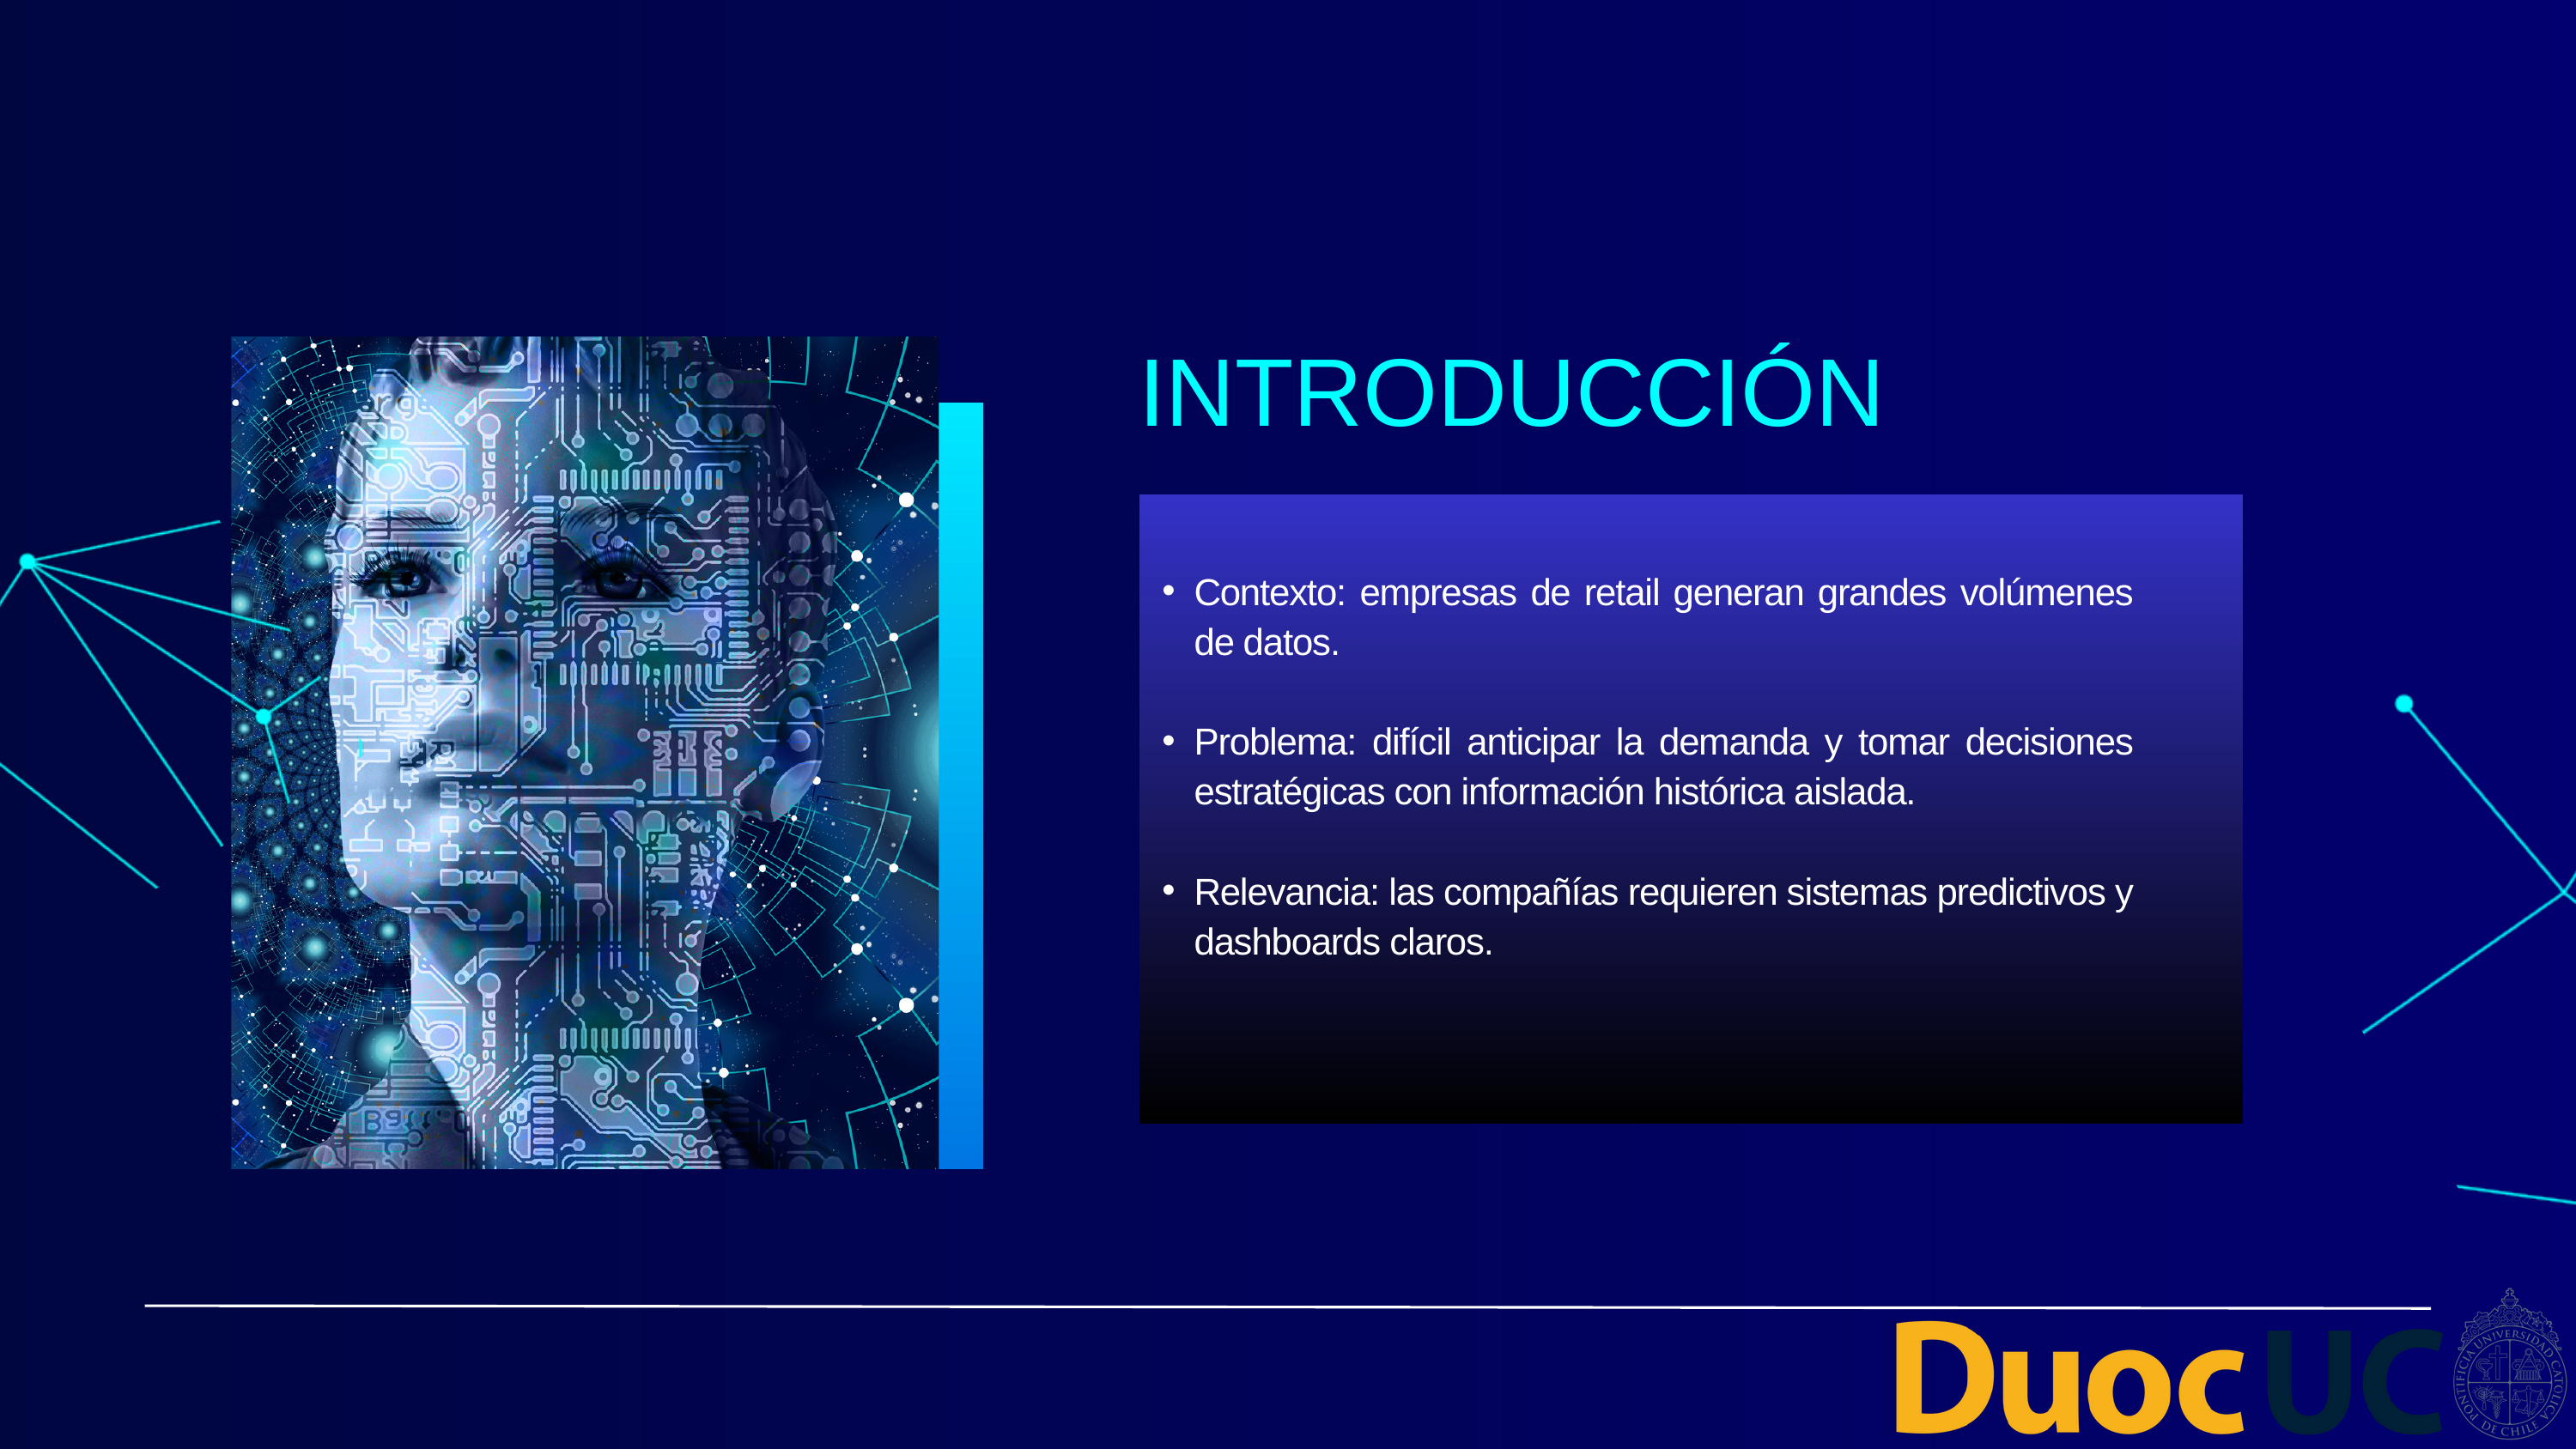

INTRODUCCIÓN

Contexto: empresas de retail generan grandes volúmenes de datos.

Problema: difícil anticipar la demanda y tomar decisiones estratégicas con información histórica aislada.

Relevancia: las compañías requieren sistemas predictivos y dashboards claros.